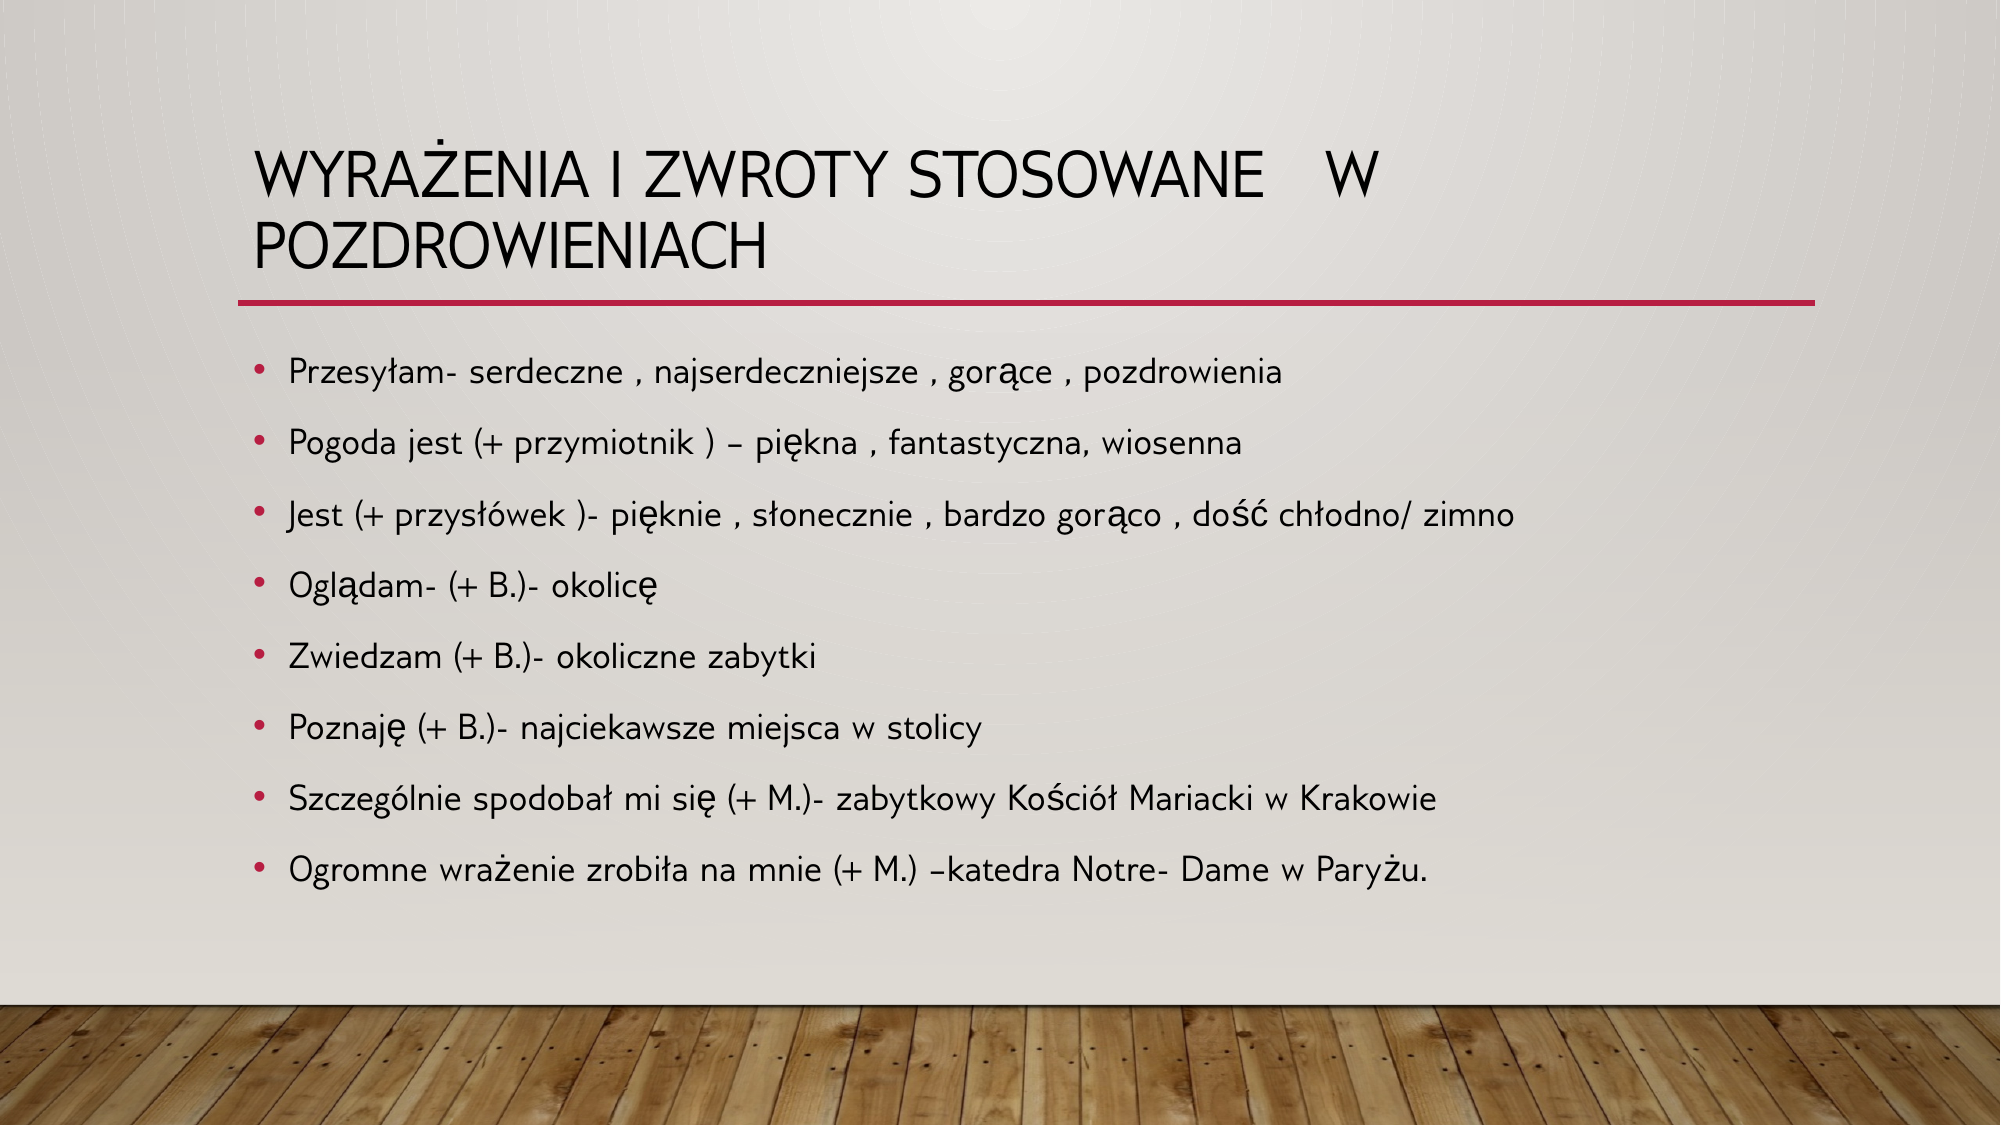

# Wyrażenia i zwroty stosowane   w pozdrowieniach
Przesyłam- serdeczne , najserdeczniejsze , gorące , pozdrowienia
Pogoda jest (+ przymiotnik ) – piękna , fantastyczna, wiosenna
Jest (+ przysłówek )- pięknie , słonecznie , bardzo gorąco , dość chłodno/ zimno
Oglądam- (+ B.)- okolicę
Zwiedzam (+ B.)- okoliczne zabytki
Poznaję (+ B.)- najciekawsze miejsca w stolicy
Szczególnie spodobał mi się (+ M.)- zabytkowy Kościół Mariacki w Krakowie
Ogromne wrażenie zrobiła na mnie (+ M.) –katedra Notre- Dame w Paryżu.